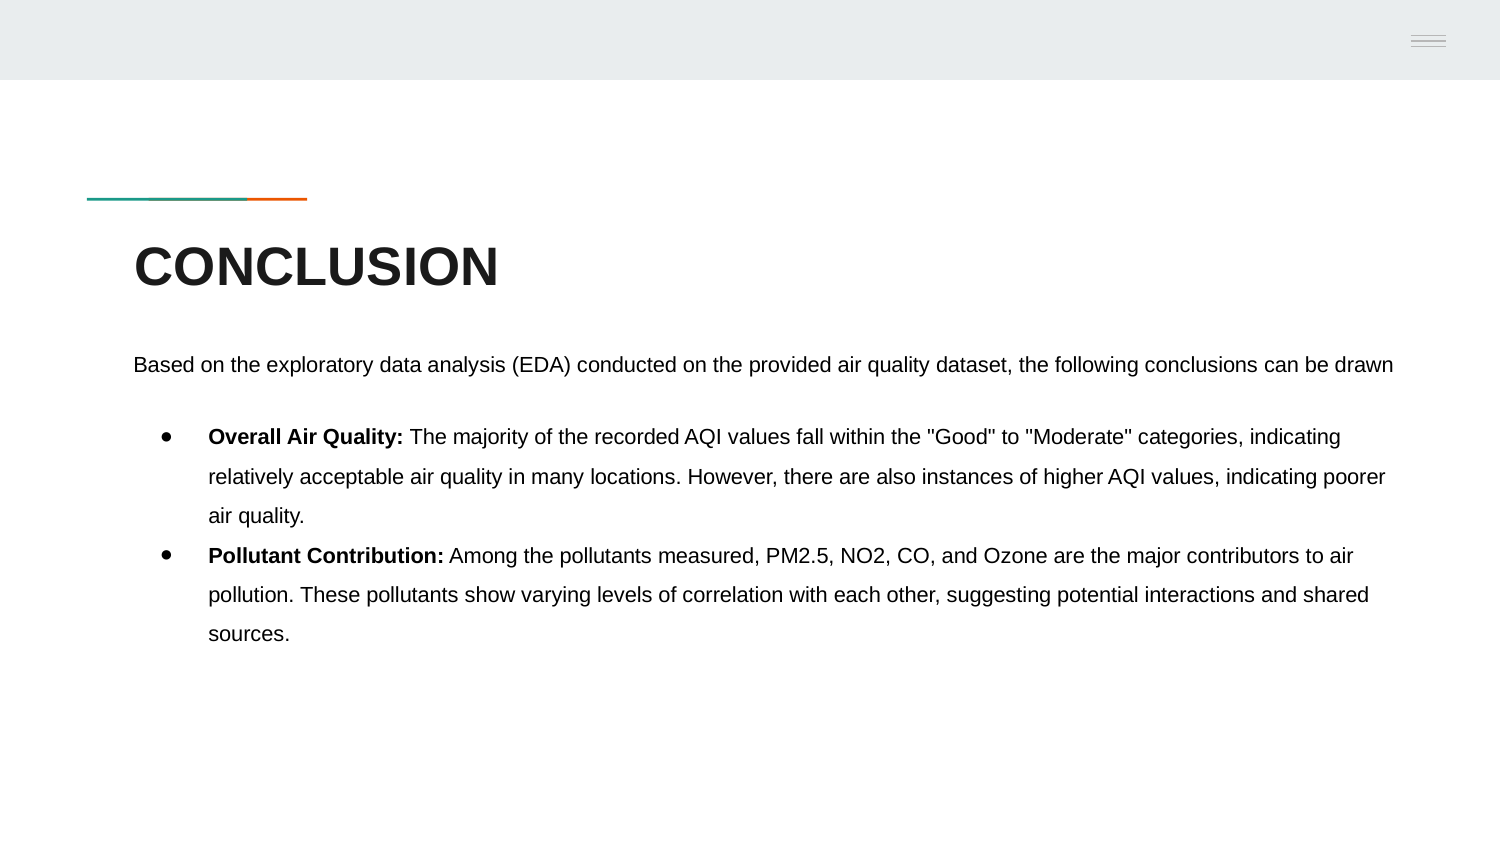

# CONCLUSION
Based on the exploratory data analysis (EDA) conducted on the provided air quality dataset, the following conclusions can be drawn
Overall Air Quality: The majority of the recorded AQI values fall within the "Good" to "Moderate" categories, indicating relatively acceptable air quality in many locations. However, there are also instances of higher AQI values, indicating poorer air quality.
Pollutant Contribution: Among the pollutants measured, PM2.5, NO2, CO, and Ozone are the major contributors to air pollution. These pollutants show varying levels of correlation with each other, suggesting potential interactions and shared sources.